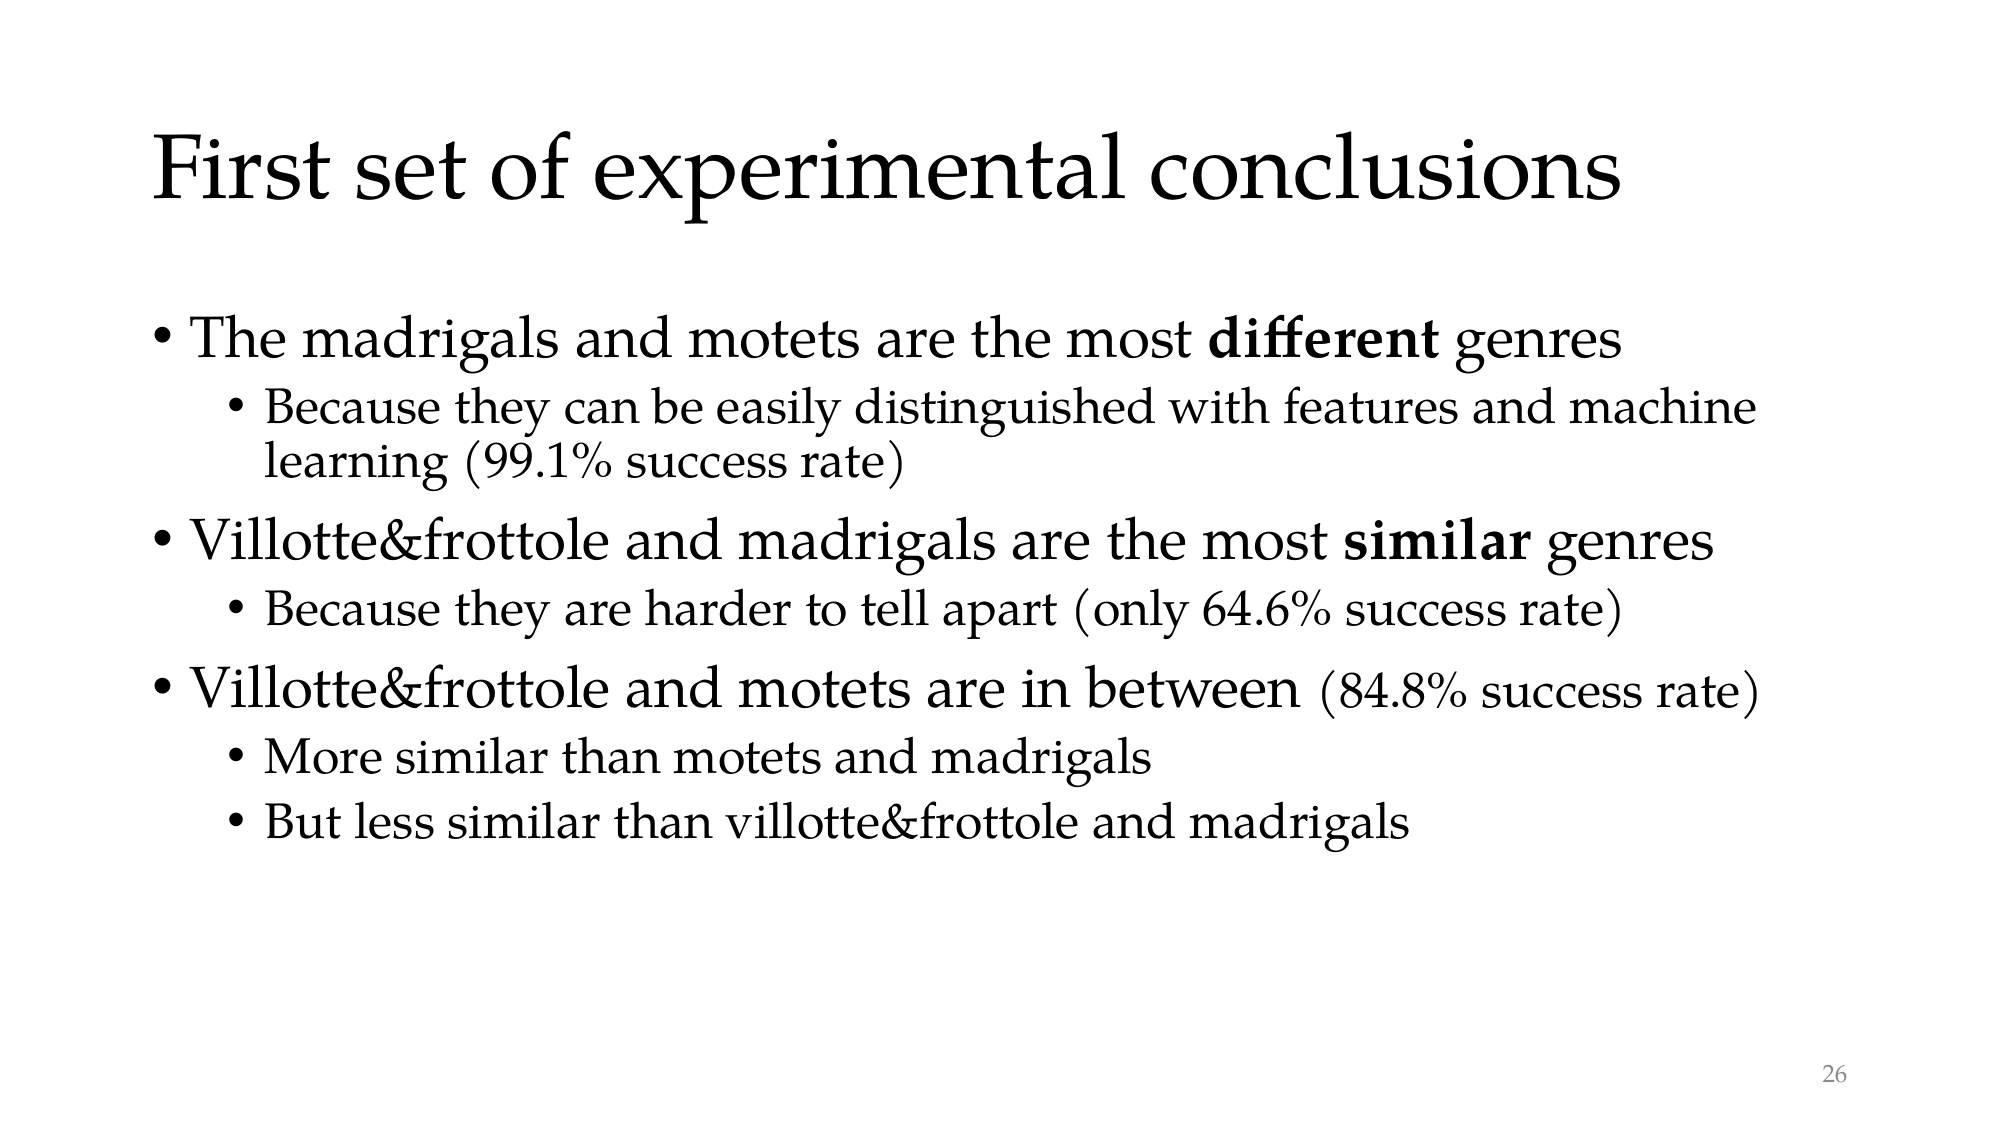

# First set of experimental conclusions
The madrigals and motets are the most different genres
Because they can be easily distinguished with features and machine learning (99.1% success rate)
Villotte&frottole and madrigals are the most similar genres
Because they are harder to tell apart (only 64.6% success rate)
Villotte&frottole and motets are in between (84.8% success rate)
More similar than motets and madrigals
But less similar than villotte&frottole and madrigals

26